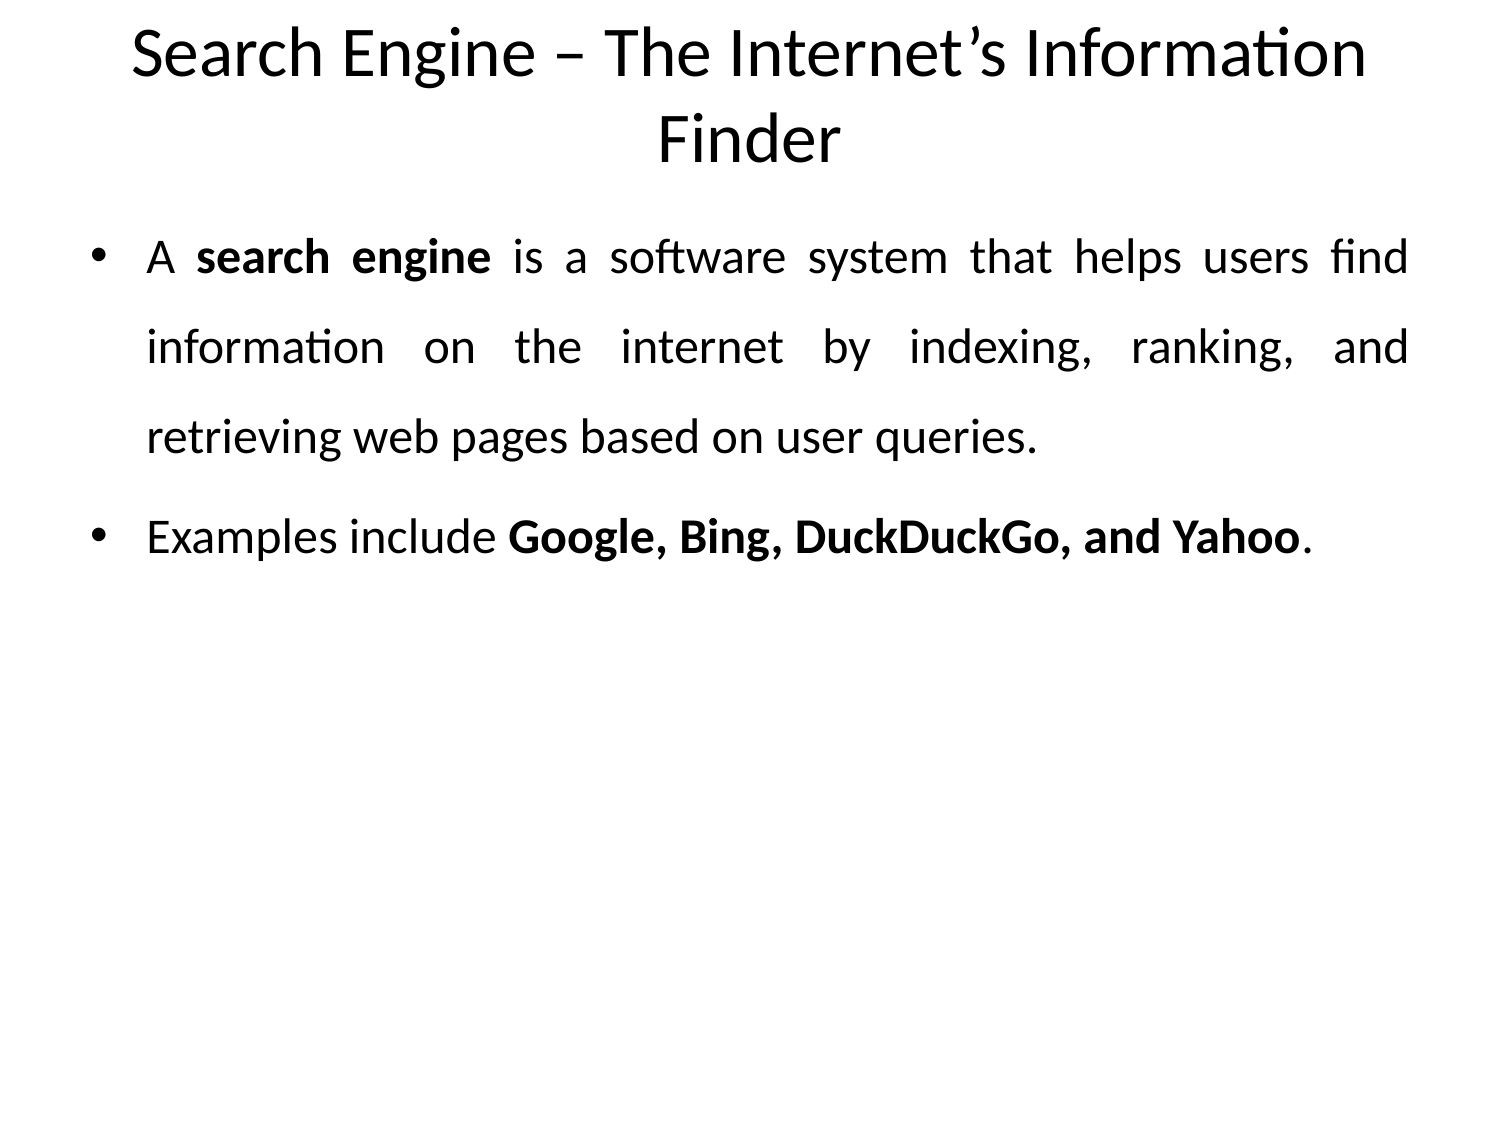

# Search Engine – The Internet’s Information Finder
A search engine is a software system that helps users find information on the internet by indexing, ranking, and retrieving web pages based on user queries.
Examples include Google, Bing, DuckDuckGo, and Yahoo.